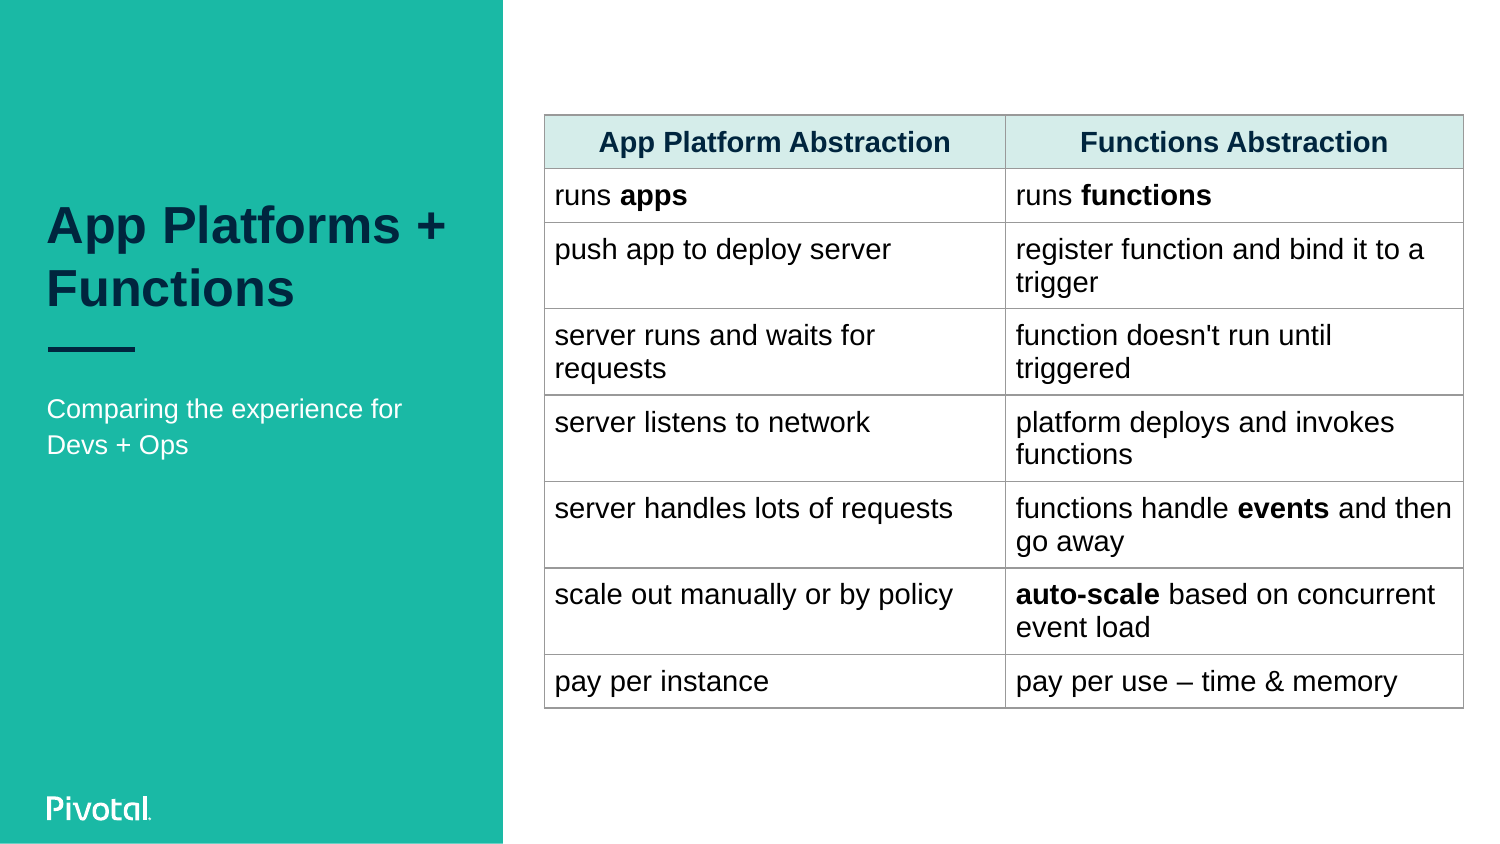

# App Platforms + Functions
| App Platform Abstraction | Functions Abstraction |
| --- | --- |
| runs apps | runs functions |
| push app to deploy server | register function and bind it to a trigger |
| server runs and waits for requests | function doesn't run until triggered |
| server listens to network | platform deploys and invokes functions |
| server handles lots of requests | functions handle events and then go away |
| scale out manually or by policy | auto-scale based on concurrent event load |
| pay per instance | pay per use – time & memory |
Comparing the experience for Devs + Ops